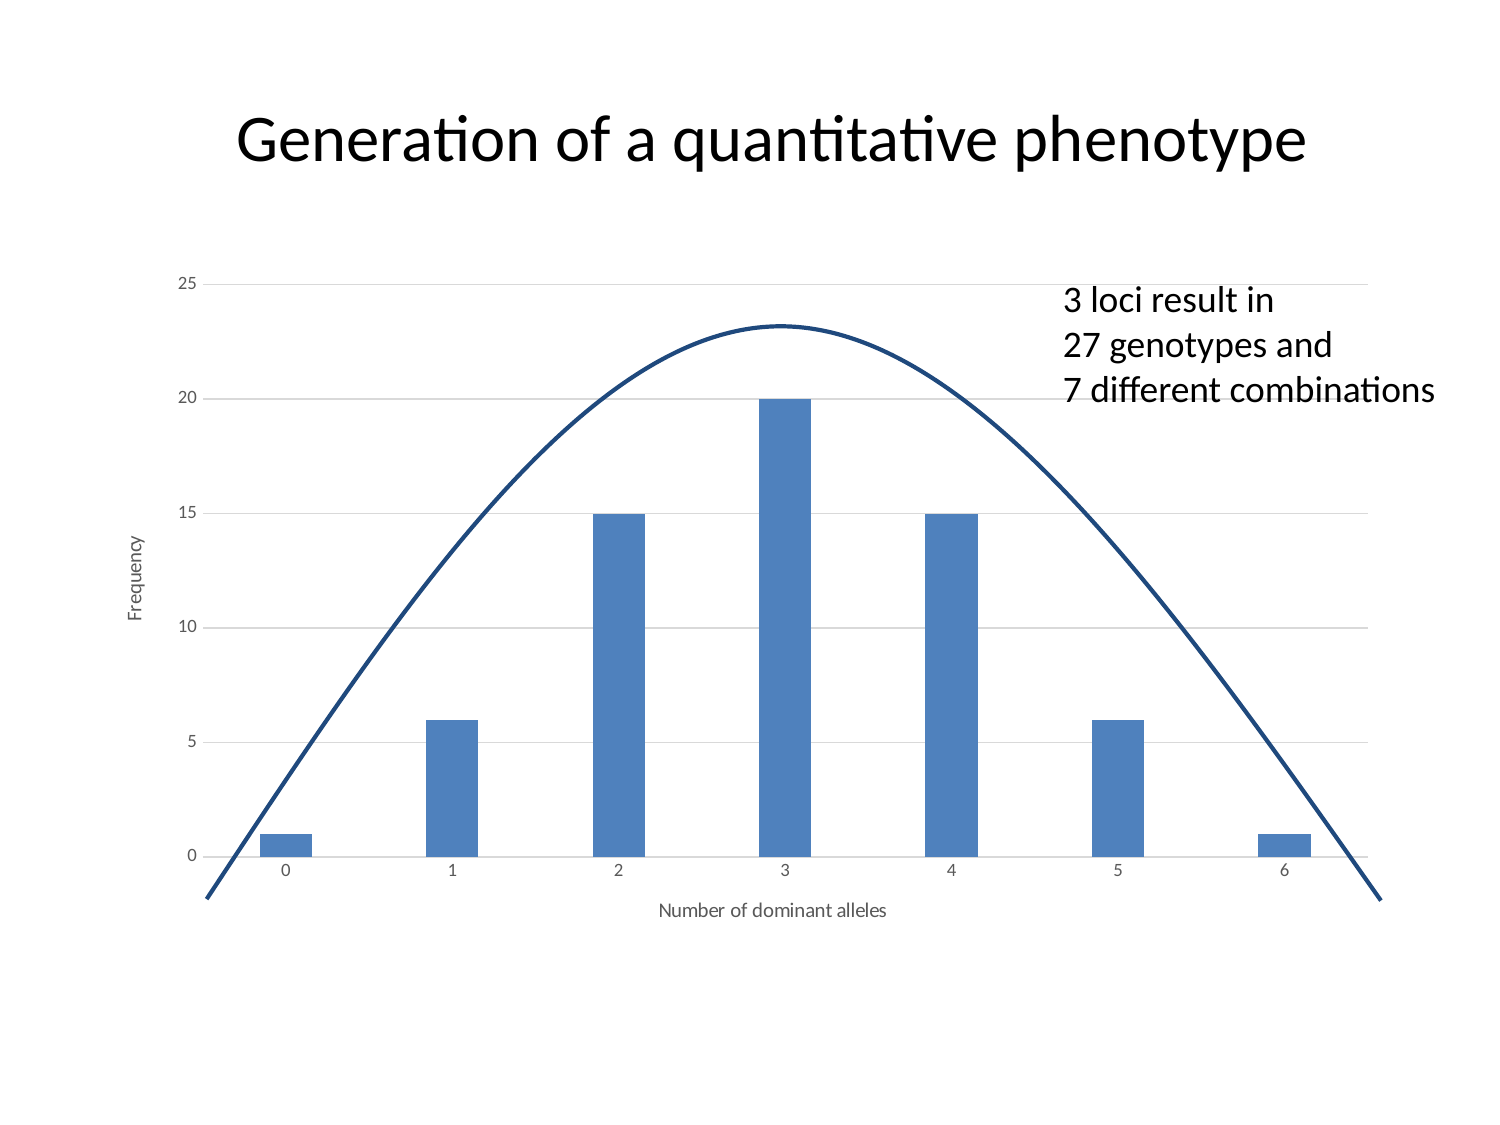

Generation of a quantitative phenotype
3 loci result in
27 genotypes and
7 different combinations

### Chart

| Category |  |
|---|---|
| 0.0 | 1.0 |
| 1.0 | 6.0 |
| 2.0 | 15.0 |
| 3.0 | 20.0 |
| 4.0 | 15.0 |
| 5.0 | 6.0 |
| 6.0 | 1.0 |